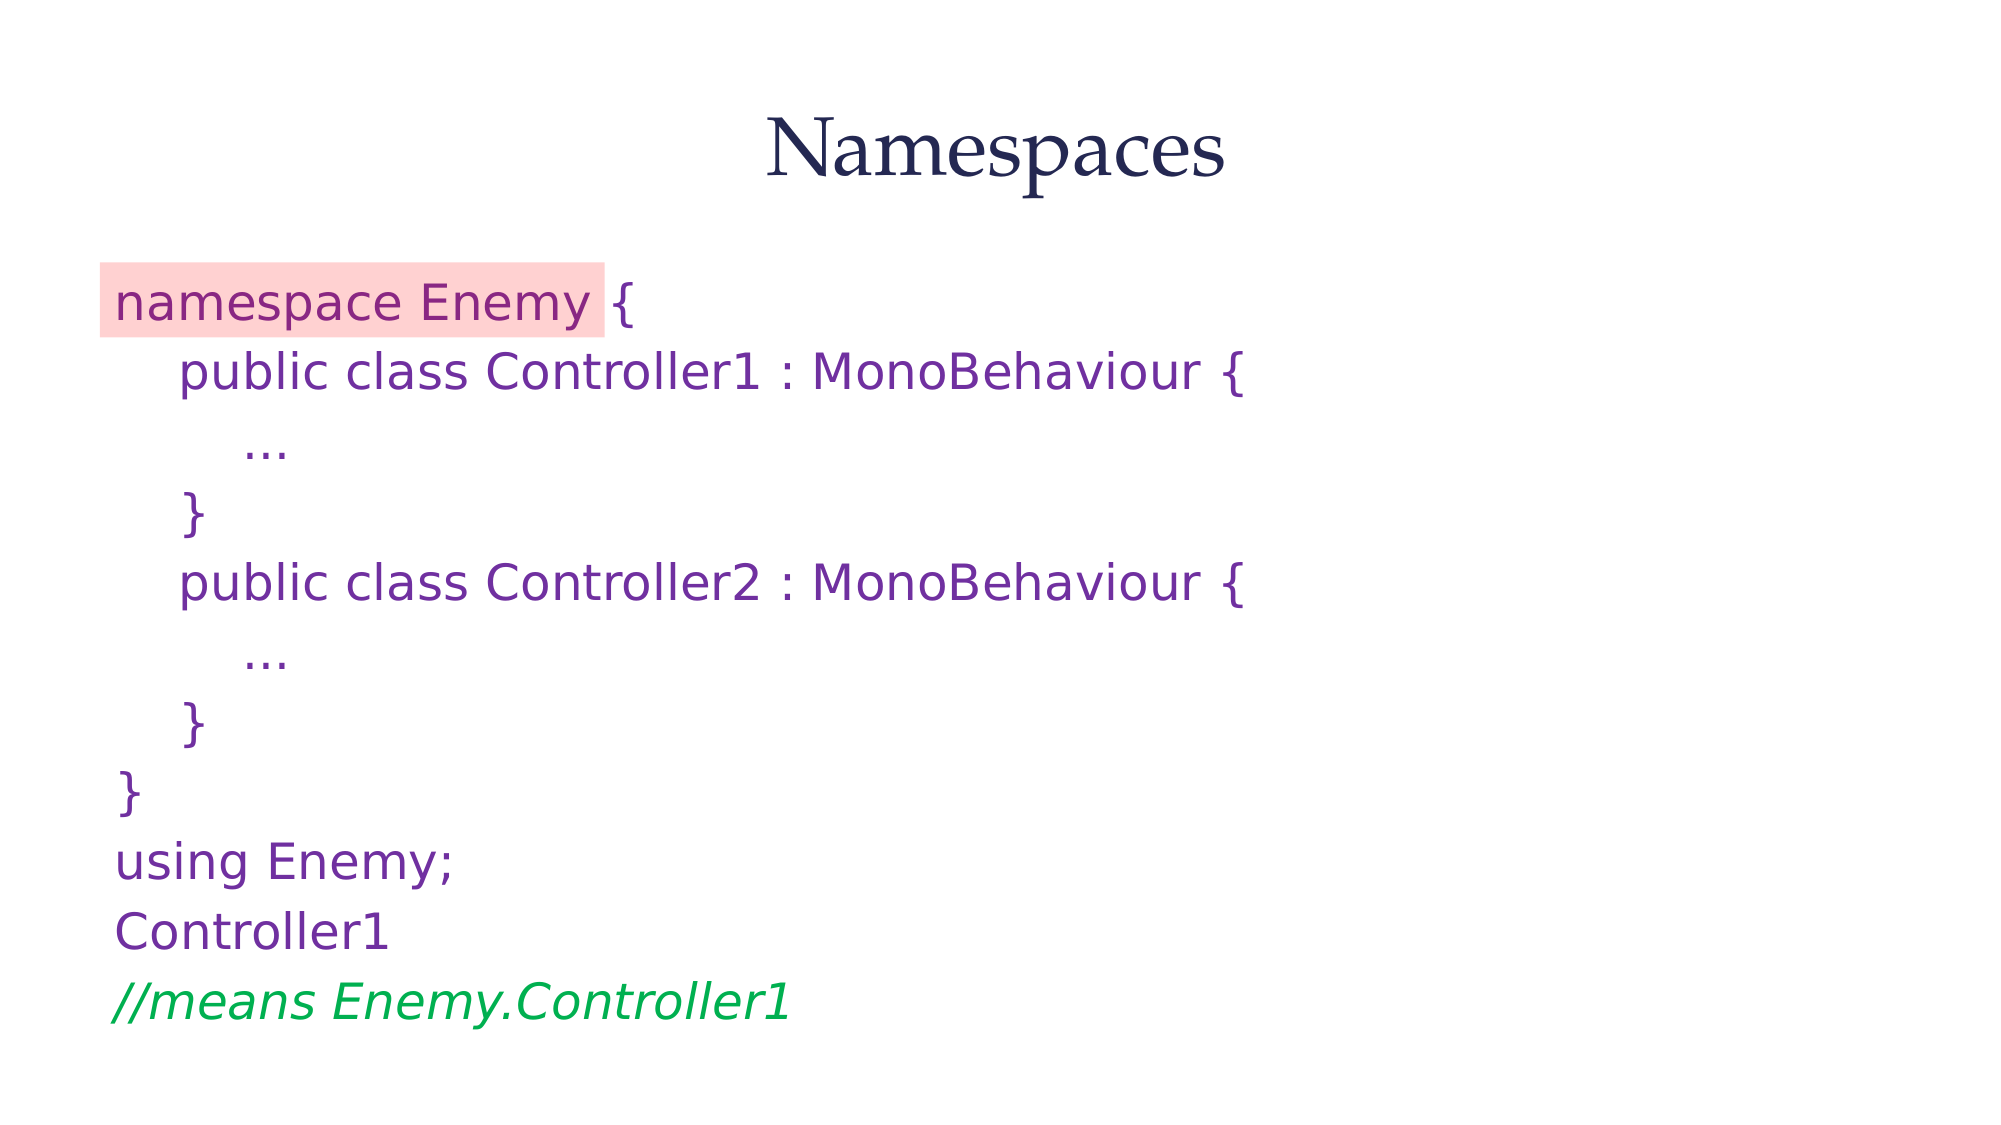

# Namespaces
namespace Enemy {
    public class Controller1 : MonoBehaviour {
        ...
    }
    public class Controller2 : MonoBehaviour {
        ...
    }
}
using Enemy;
Controller1
//means Enemy.Controller1